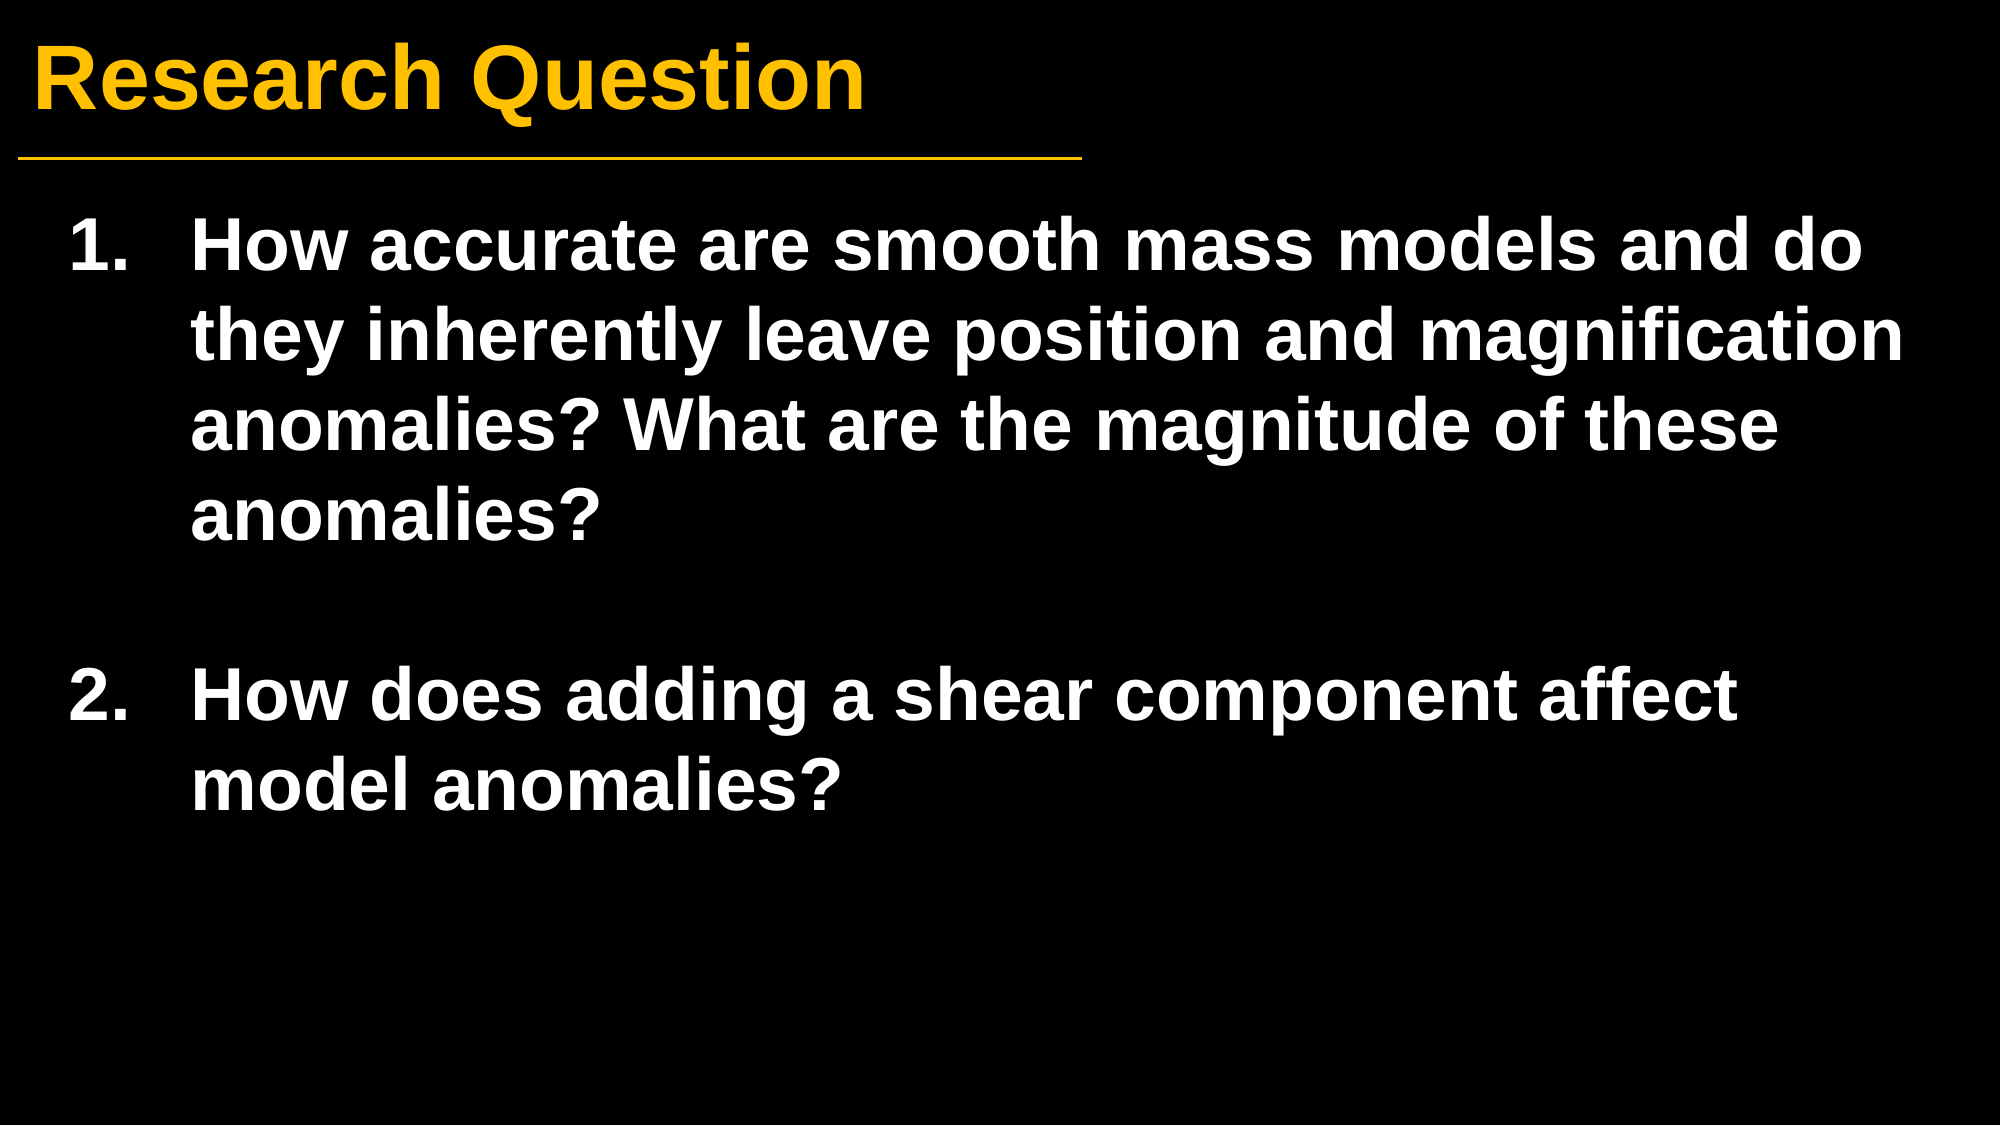

# Research Question
How accurate are smooth mass models and do they inherently leave position and magnification anomalies? What are the magnitude of these anomalies?

How does adding a shear component affect model anomalies?